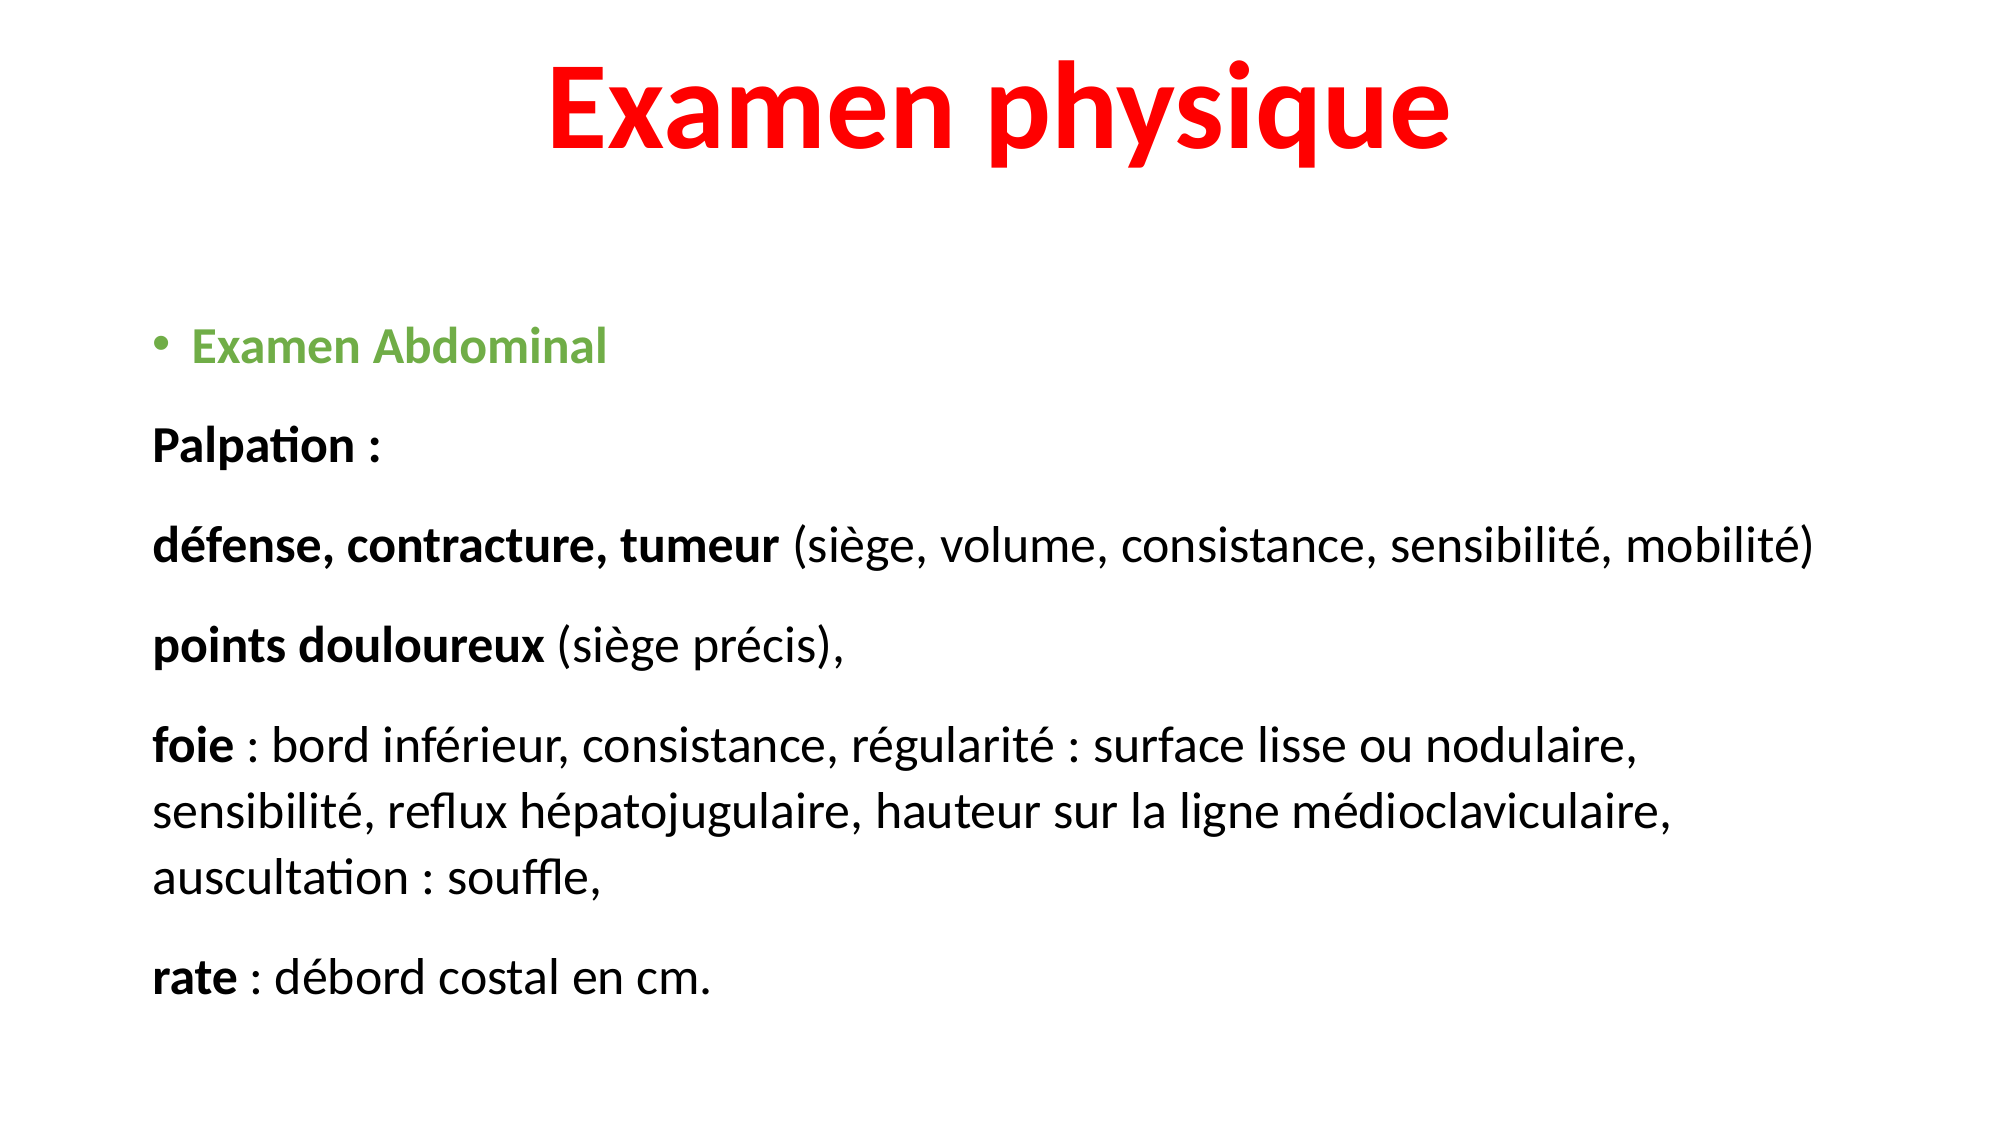

# Examen physique
Examen Abdominal
Palpation :
défense, contracture, tumeur (siège, volume, consistance, sensibilité, mobilité)
points douloureux (siège précis),
foie : bord inférieur, consistance, régularité : surface lisse ou nodulaire, sensibilité, reflux hépatojugulaire, hauteur sur la ligne médioclaviculaire, auscultation : souffle,
rate : débord costal en cm.